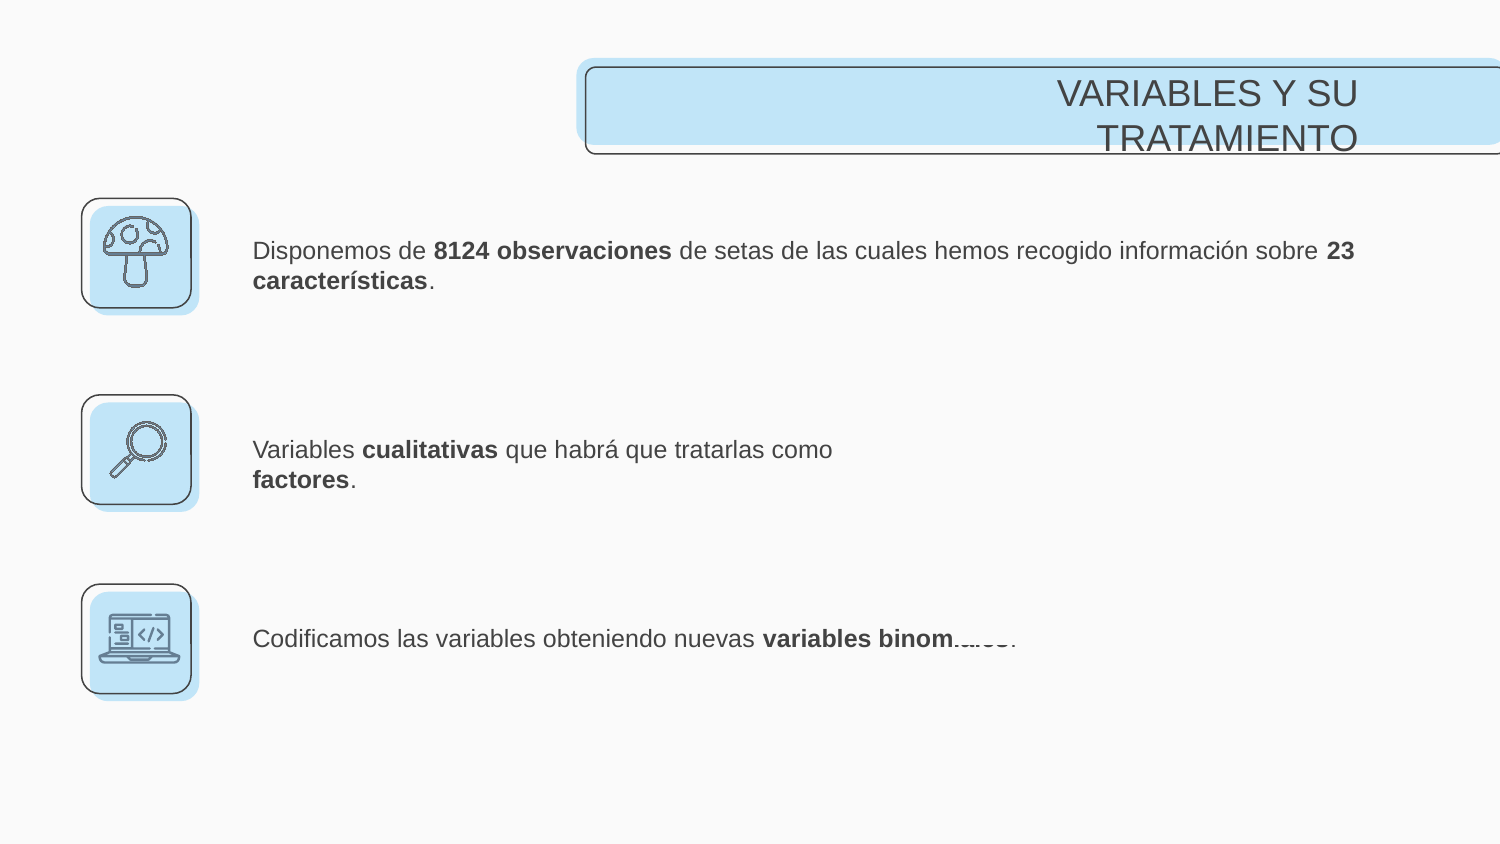

VARIABLES Y SU TRATAMIENTO

Disponemos de 8124 observaciones de setas de las cuales hemos recogido información sobre 23 características.

Variables cualitativas que habrá que tratarlas como factores.

Codificamos las variables obteniendo nuevas variables binomiales.